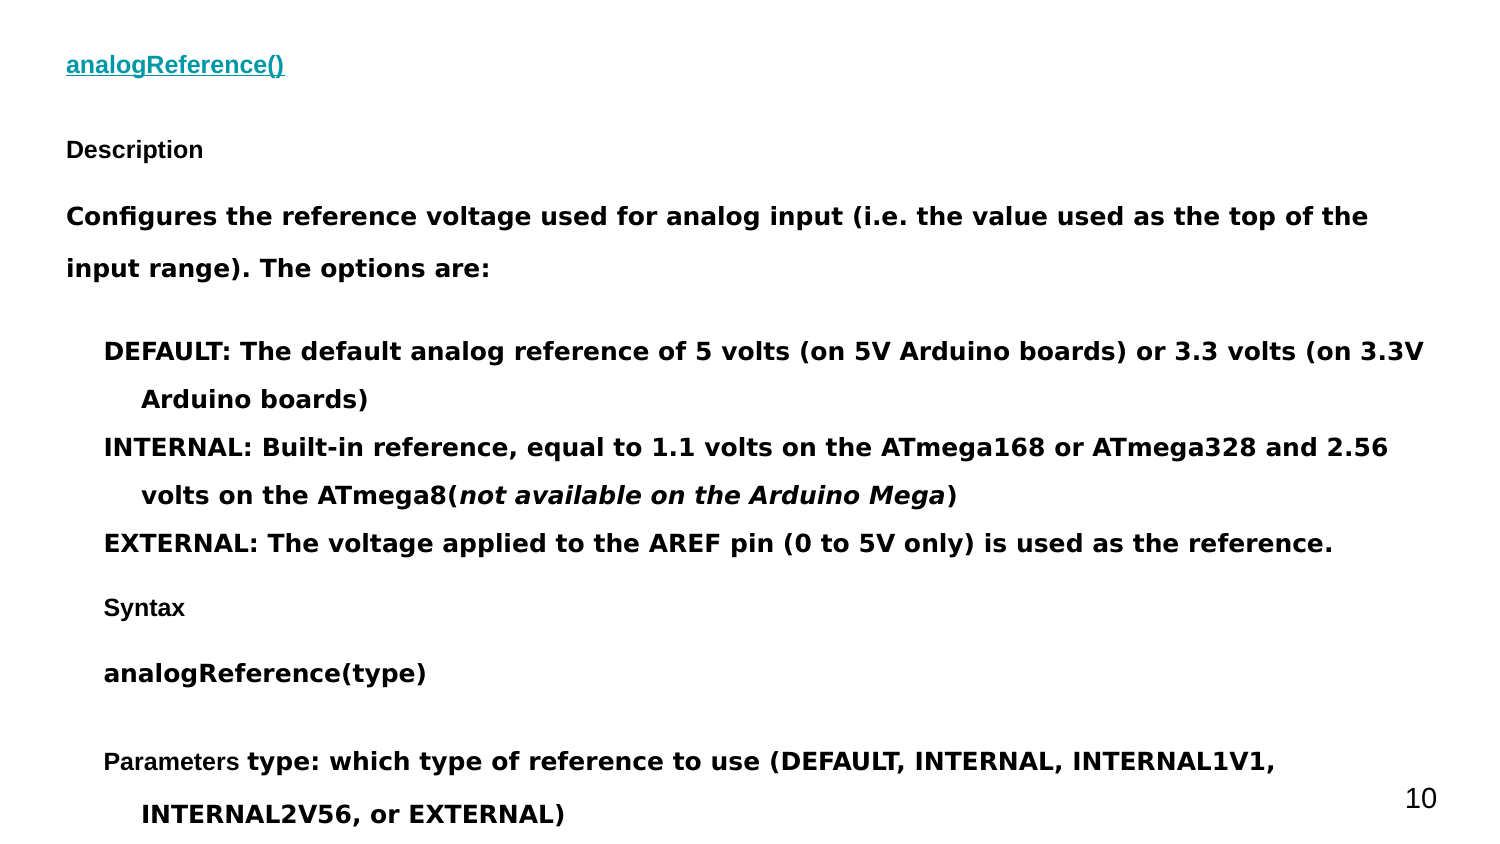

analogReference()
Description
Configures the reference voltage used for analog input (i.e. the value used as the top of the input range). The options are:
DEFAULT: The default analog reference of 5 volts (on 5V Arduino boards) or 3.3 volts (on 3.3V Arduino boards)
INTERNAL: Built-in reference, equal to 1.1 volts on the ATmega168 or ATmega328 and 2.56 volts on the ATmega8(not available on the Arduino Mega)
EXTERNAL: The voltage applied to the AREF pin (0 to 5V only) is used as the reference.
Syntax
analogReference(type)
Parameters type: which type of reference to use (DEFAULT, INTERNAL, INTERNAL1V1, INTERNAL2V56, or EXTERNAL)
10